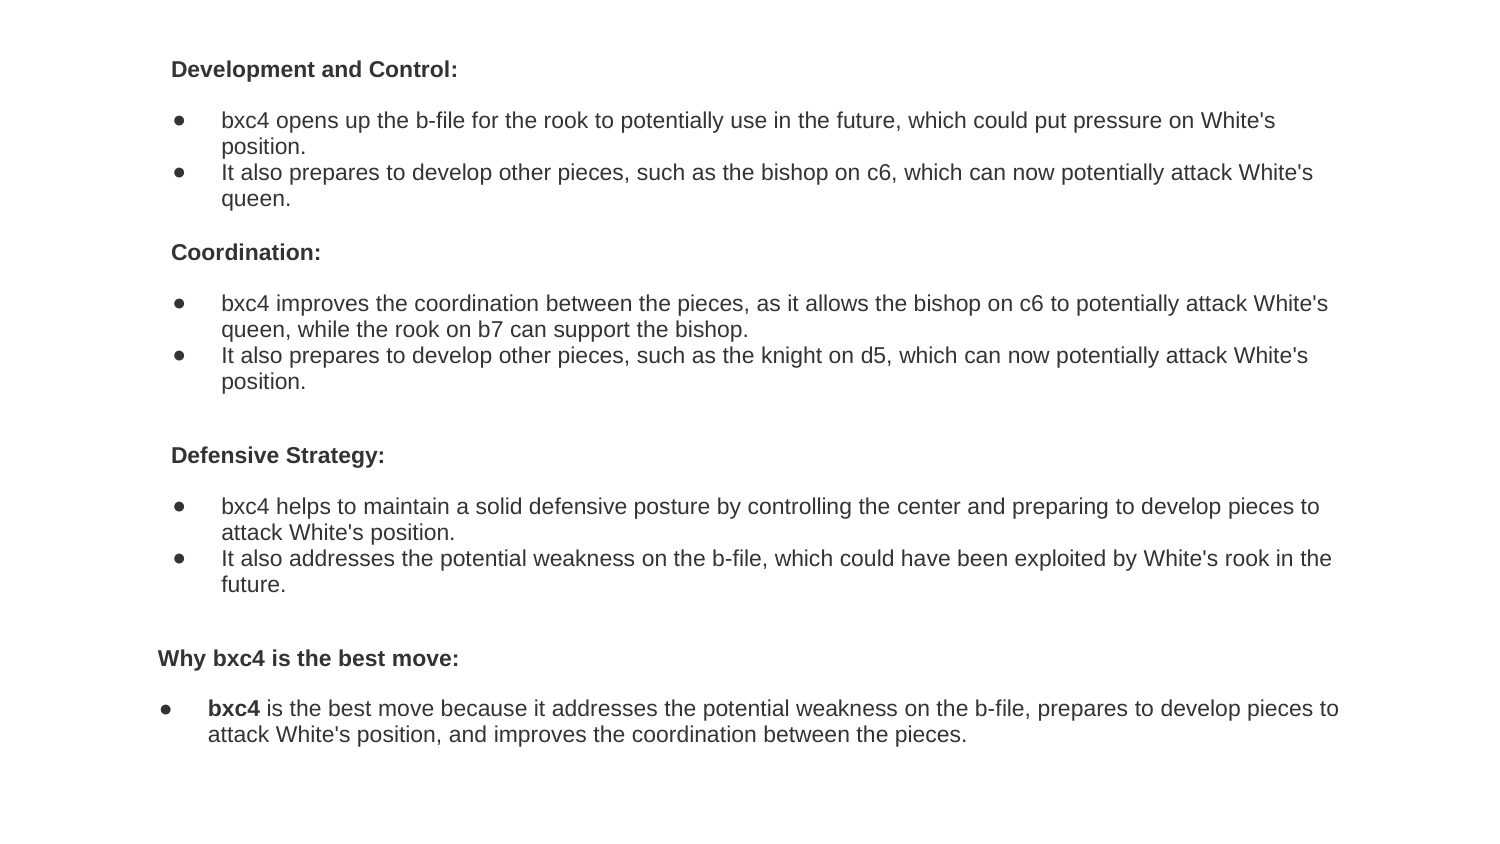

Development and Control:
bxc4 opens up the b-file for the rook to potentially use in the future, which could put pressure on White's position.
It also prepares to develop other pieces, such as the bishop on c6, which can now potentially attack White's queen.
Coordination:
bxc4 improves the coordination between the pieces, as it allows the bishop on c6 to potentially attack White's queen, while the rook on b7 can support the bishop.
It also prepares to develop other pieces, such as the knight on d5, which can now potentially attack White's position.
Defensive Strategy:
bxc4 helps to maintain a solid defensive posture by controlling the center and preparing to develop pieces to attack White's position.
It also addresses the potential weakness on the b-file, which could have been exploited by White's rook in the future.

Why bxc4 is the best move:
bxc4 is the best move because it addresses the potential weakness on the b-file, prepares to develop pieces to attack White's position, and improves the coordination between the pieces.